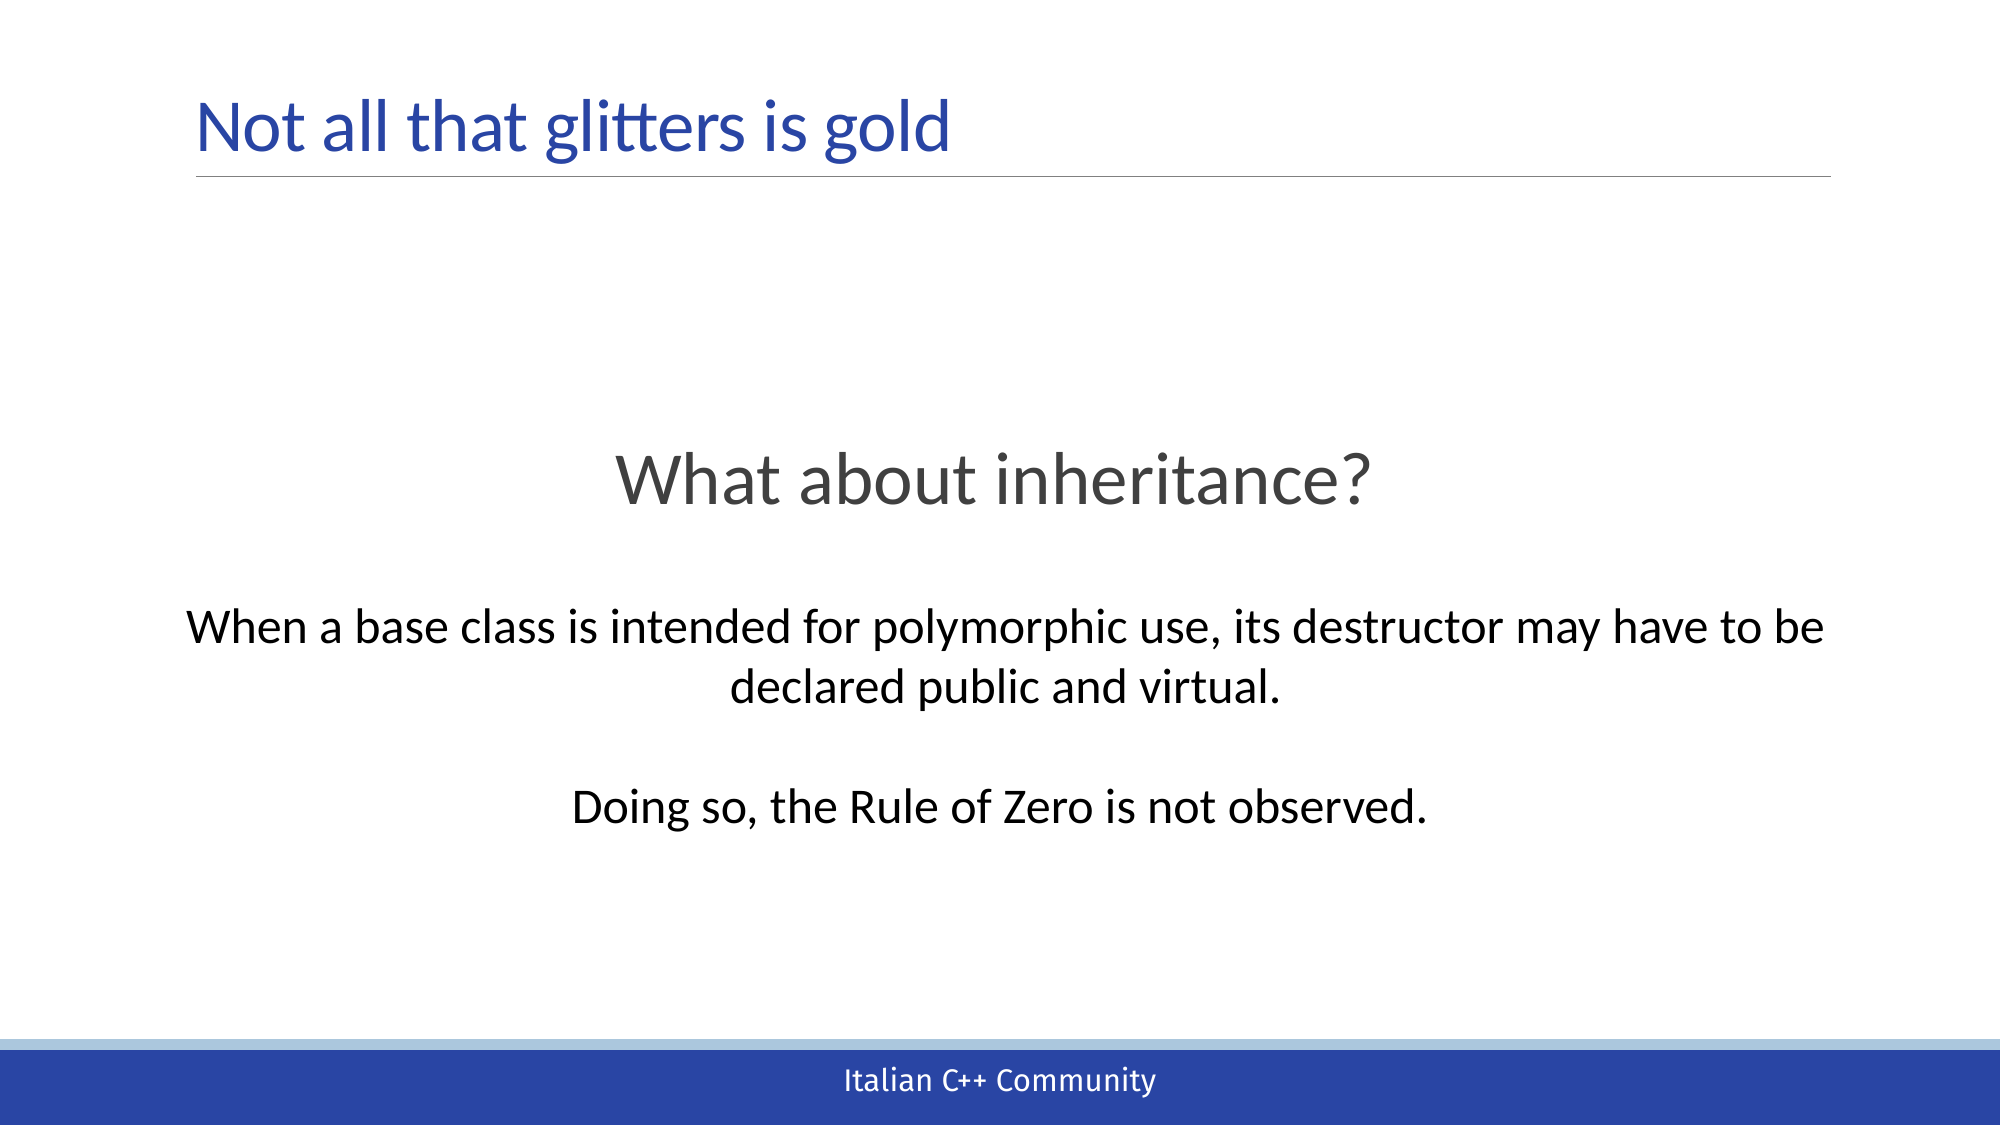

# Not all that glitters is gold
What about inheritance?

When a base class is intended for polymorphic use, its destructor may have to be declared public and virtual.

Doing so, the Rule of Zero is not observed.